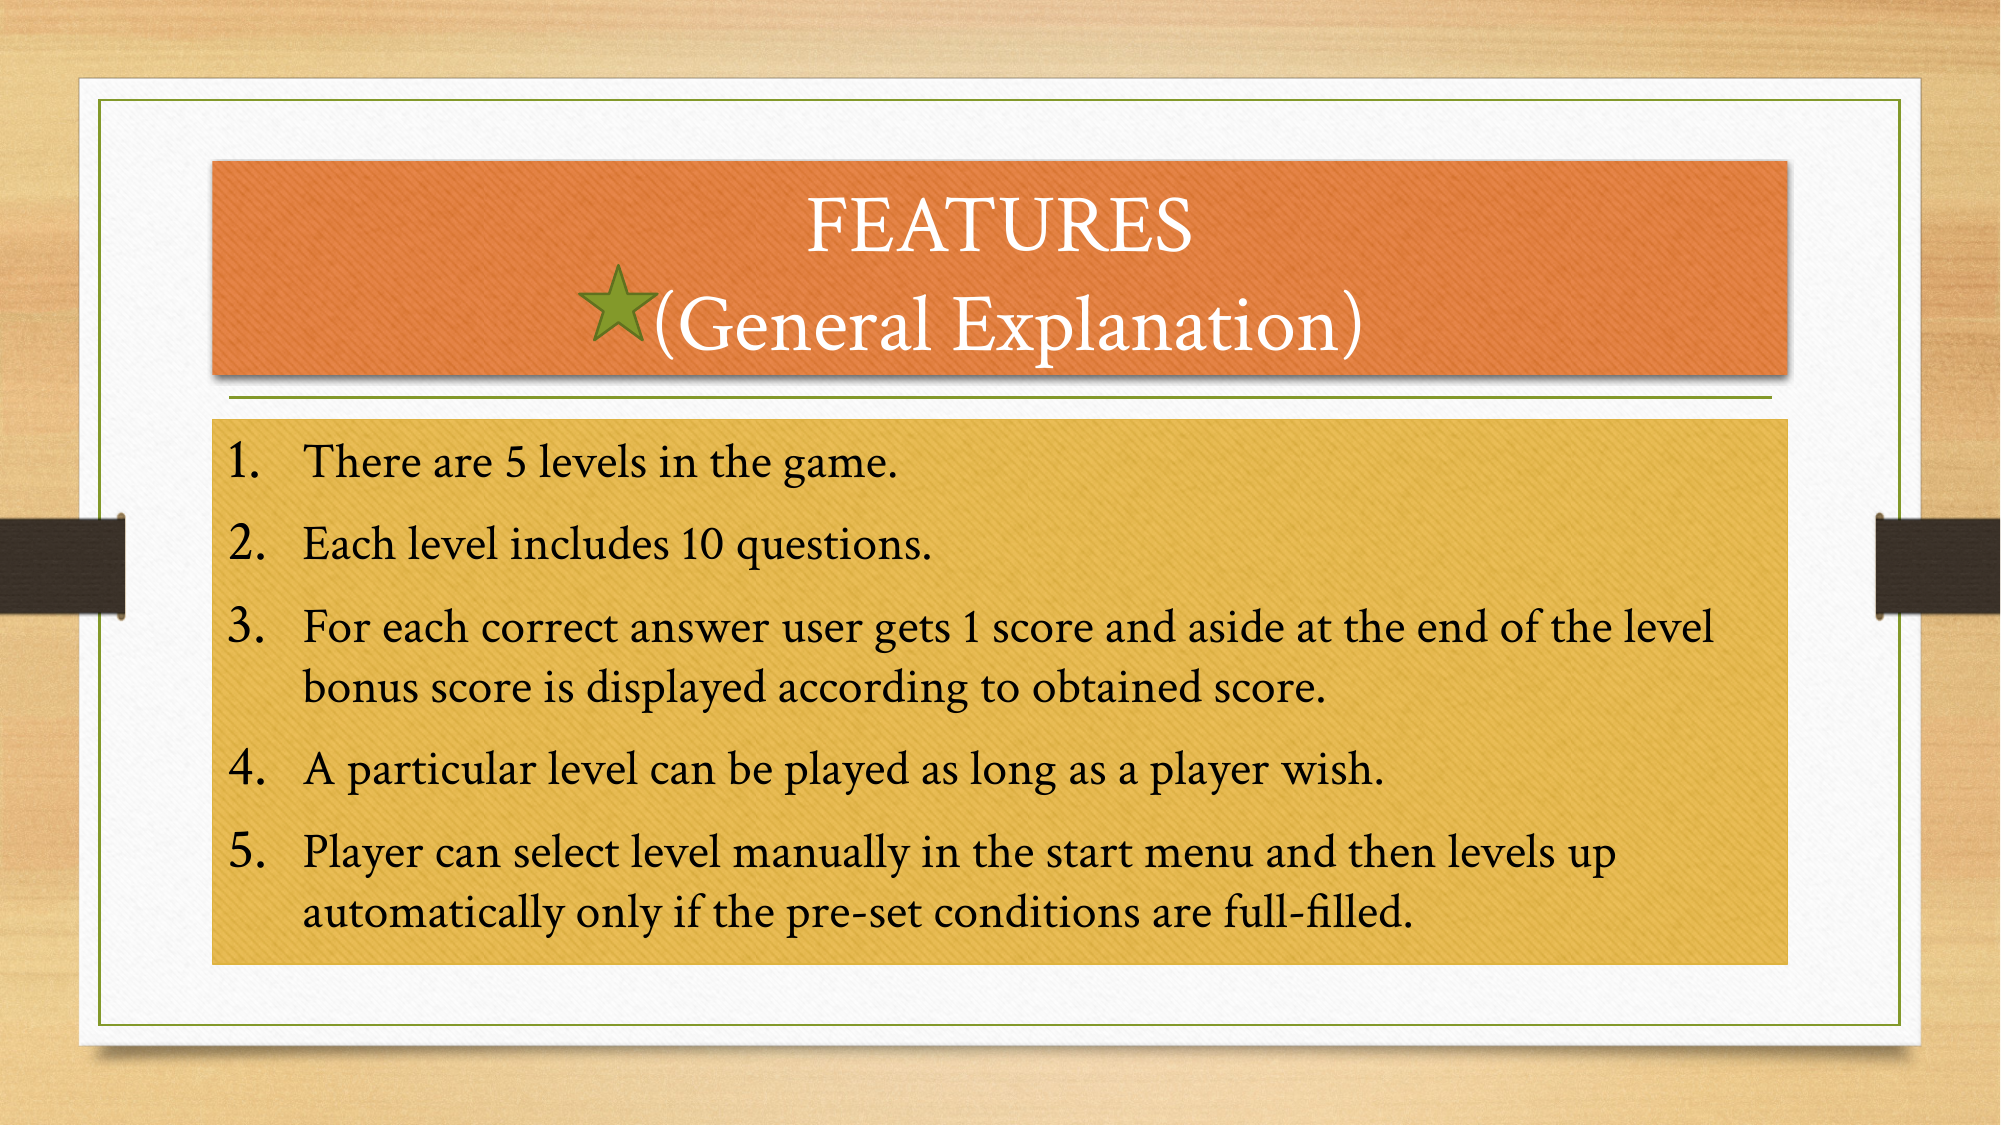

# FEATURES (General Explanation)

There are 5 levels in the game.
Each level includes 10 questions.
For each correct answer user gets 1 score and aside at the end of the level bonus score is displayed according to obtained score.
A particular level can be played as long as a player wish.
Player can select level manually in the start menu and then levels up automatically only if the pre-set conditions are full-filled.